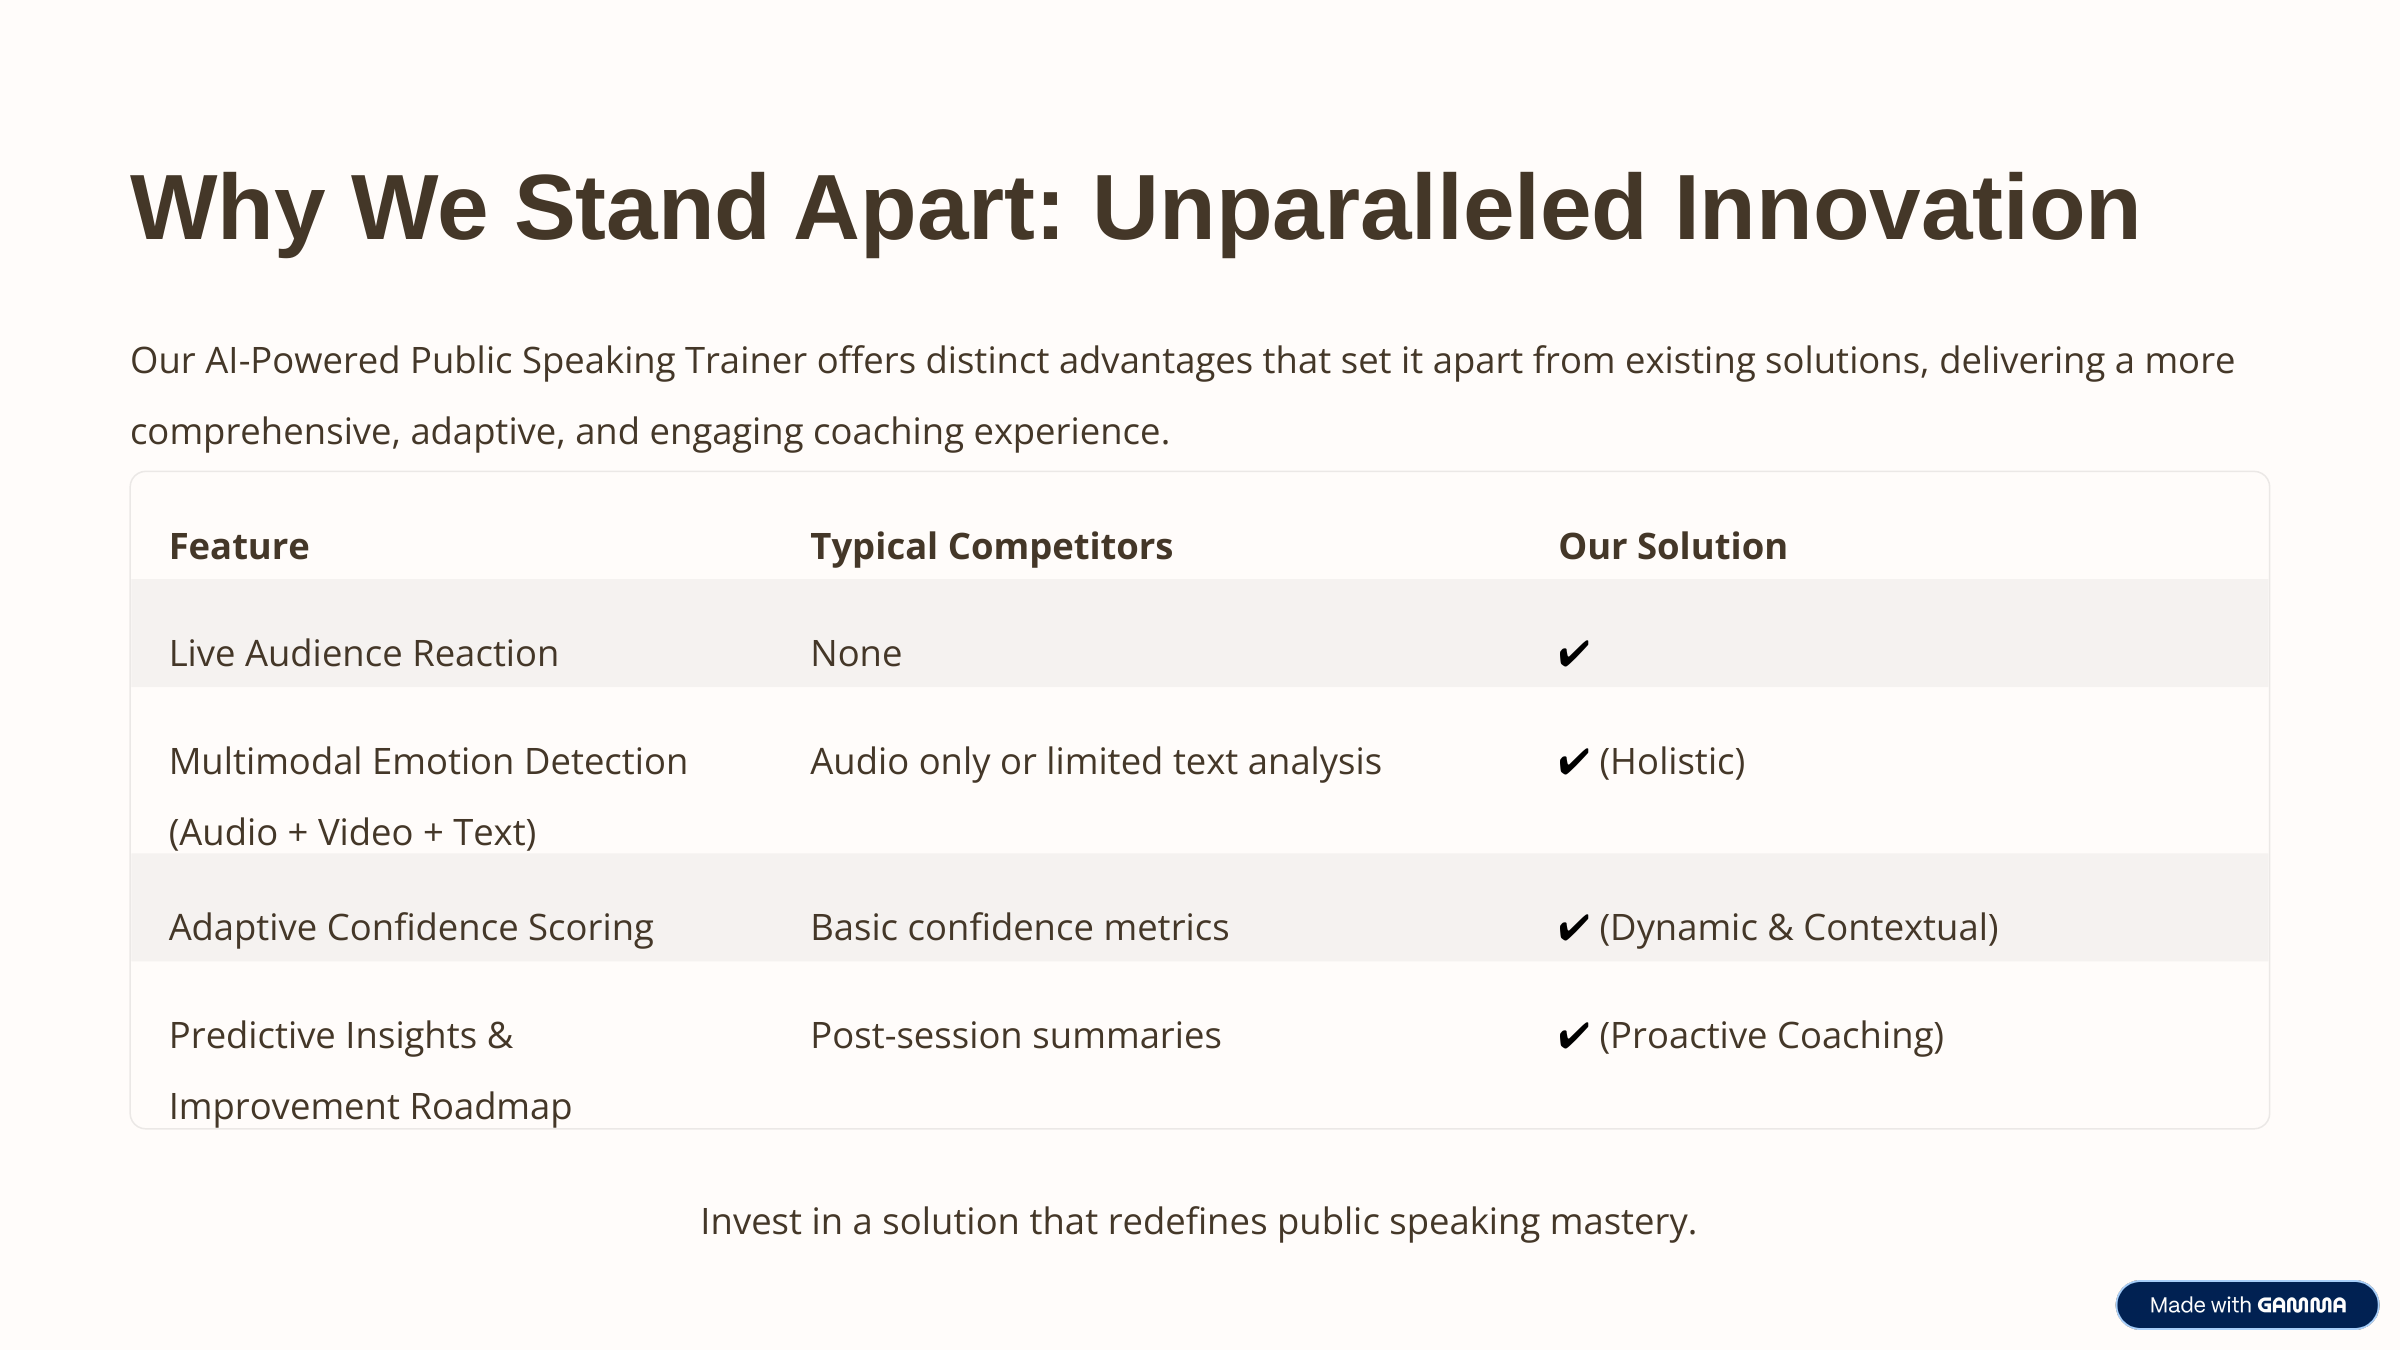

Why We Stand Apart: Unparalleled Innovation
Our AI-Powered Public Speaking Trainer offers distinct advantages that set it apart from existing solutions, delivering a more comprehensive, adaptive, and engaging coaching experience.

Feature
Typical Competitors
Our Solution

Live Audience Reaction
None
✔

Multimodal Emotion Detection (Audio + Video + Text)
Audio only or limited text analysis
✔ (Holistic)

Adaptive Confidence Scoring
Basic confidence metrics
✔ (Dynamic & Contextual)

Predictive Insights & Improvement Roadmap
Post-session summaries
✔ (Proactive Coaching)
Invest in a solution that redefines public speaking mastery.